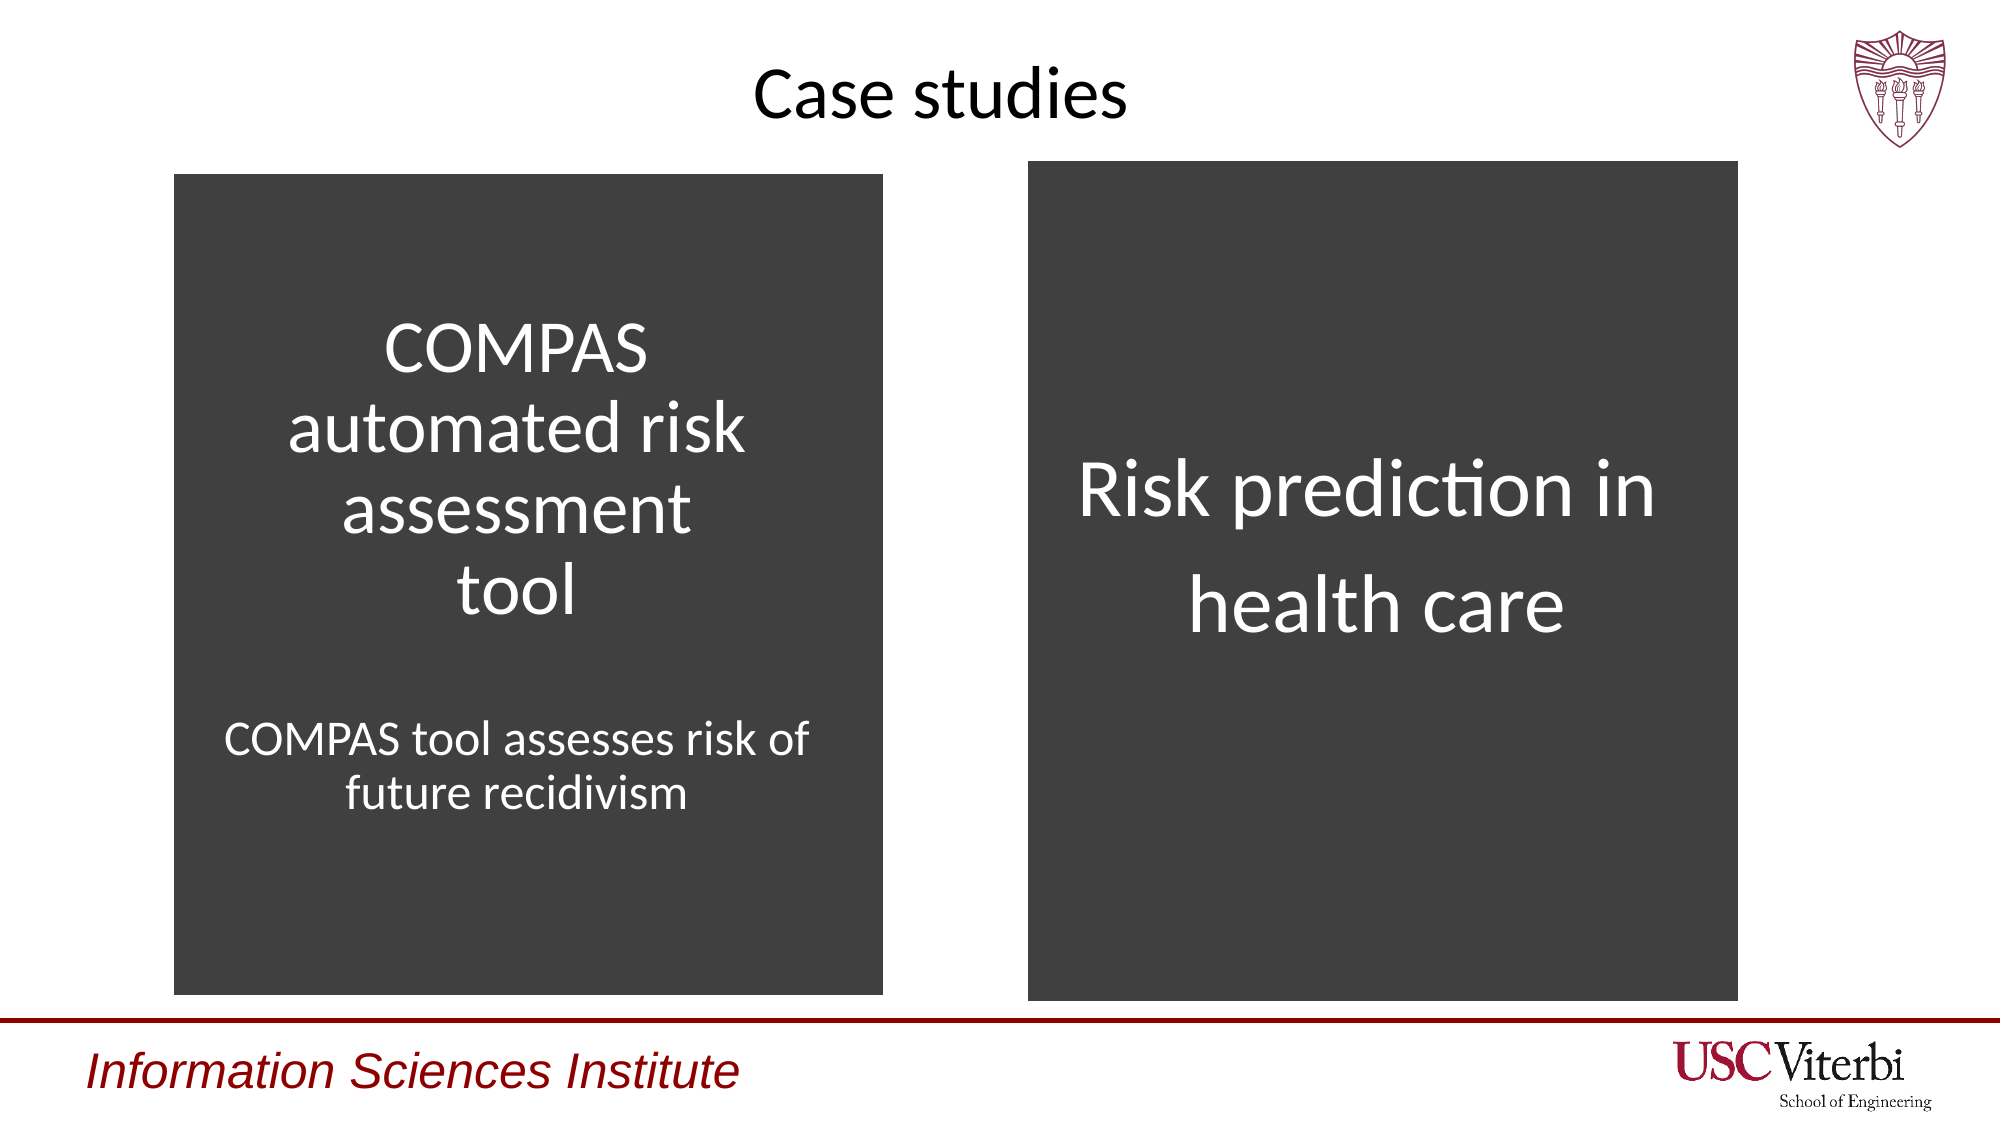

# Case studies
COMPAS
automated risk assessment
tool
COMPAS tool assesses risk of future recidivism

Risk prediction in
health care